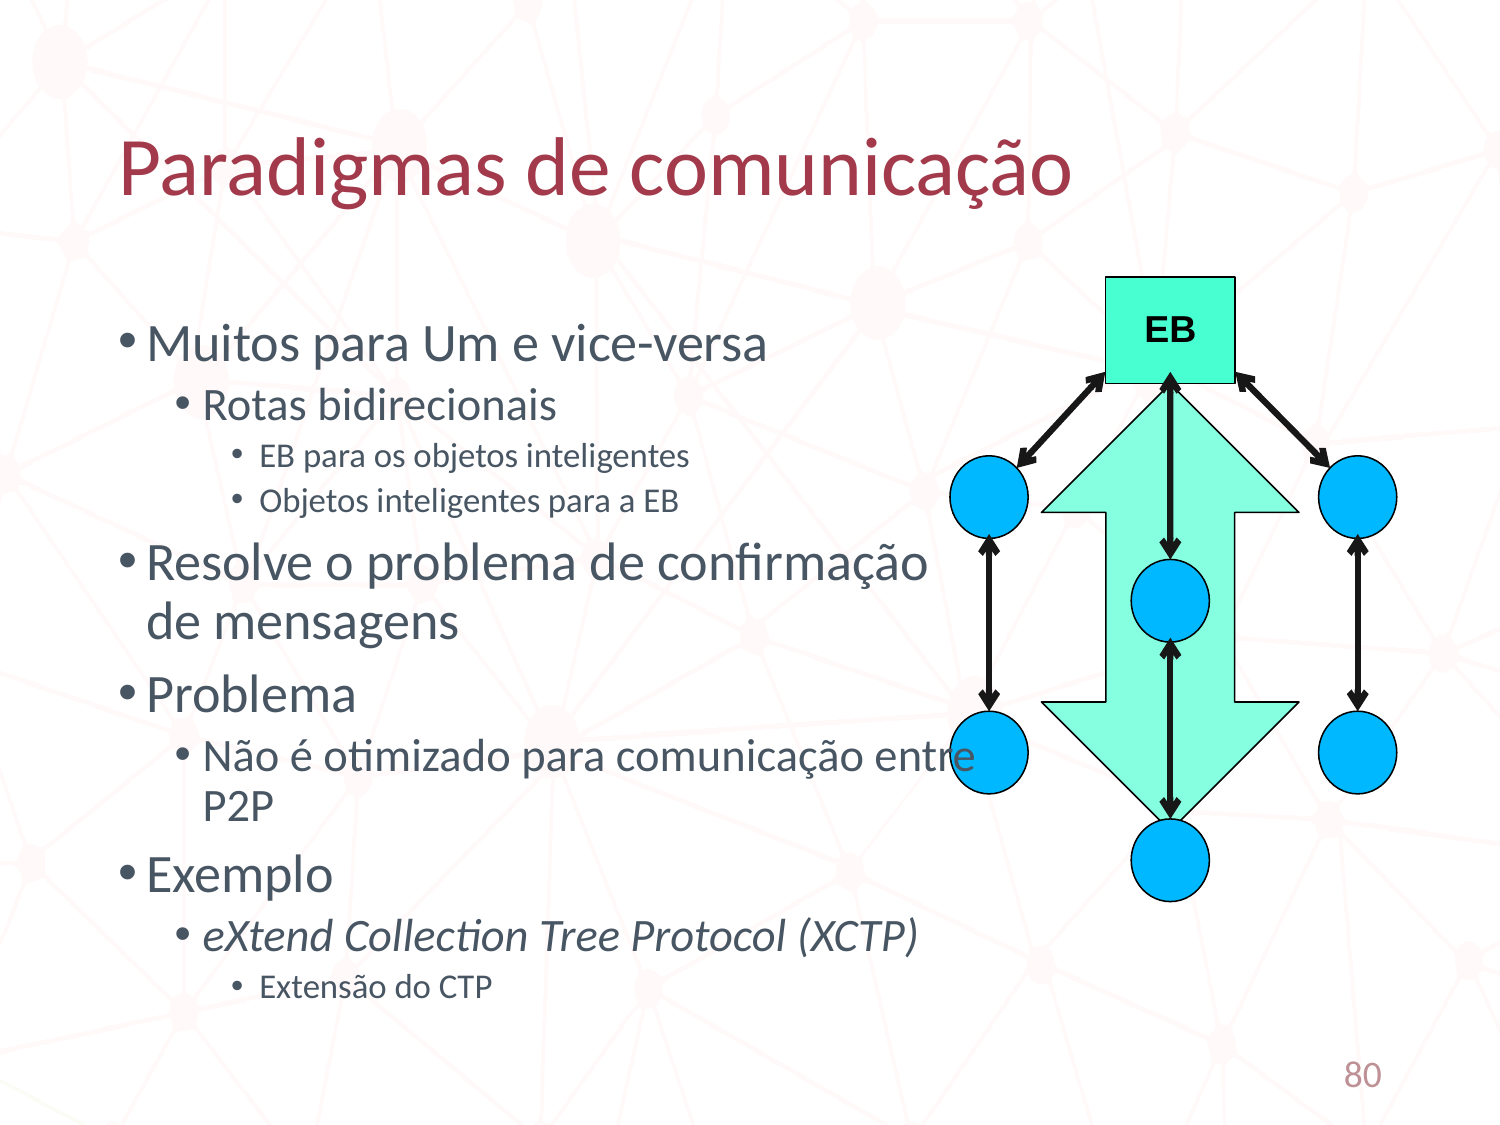

# Paradigmas de comunicação
EB

Muitos para Um e vice-versa
Rotas bidirecionais
EB para os objetos inteligentes
Objetos inteligentes para a EB
Resolve o problema de confirmação de mensagens
Problema
Não é otimizado para comunicação entre P2P
Exemplo
eXtend Collection Tree Protocol (XCTP)
Extensão do CTP

80